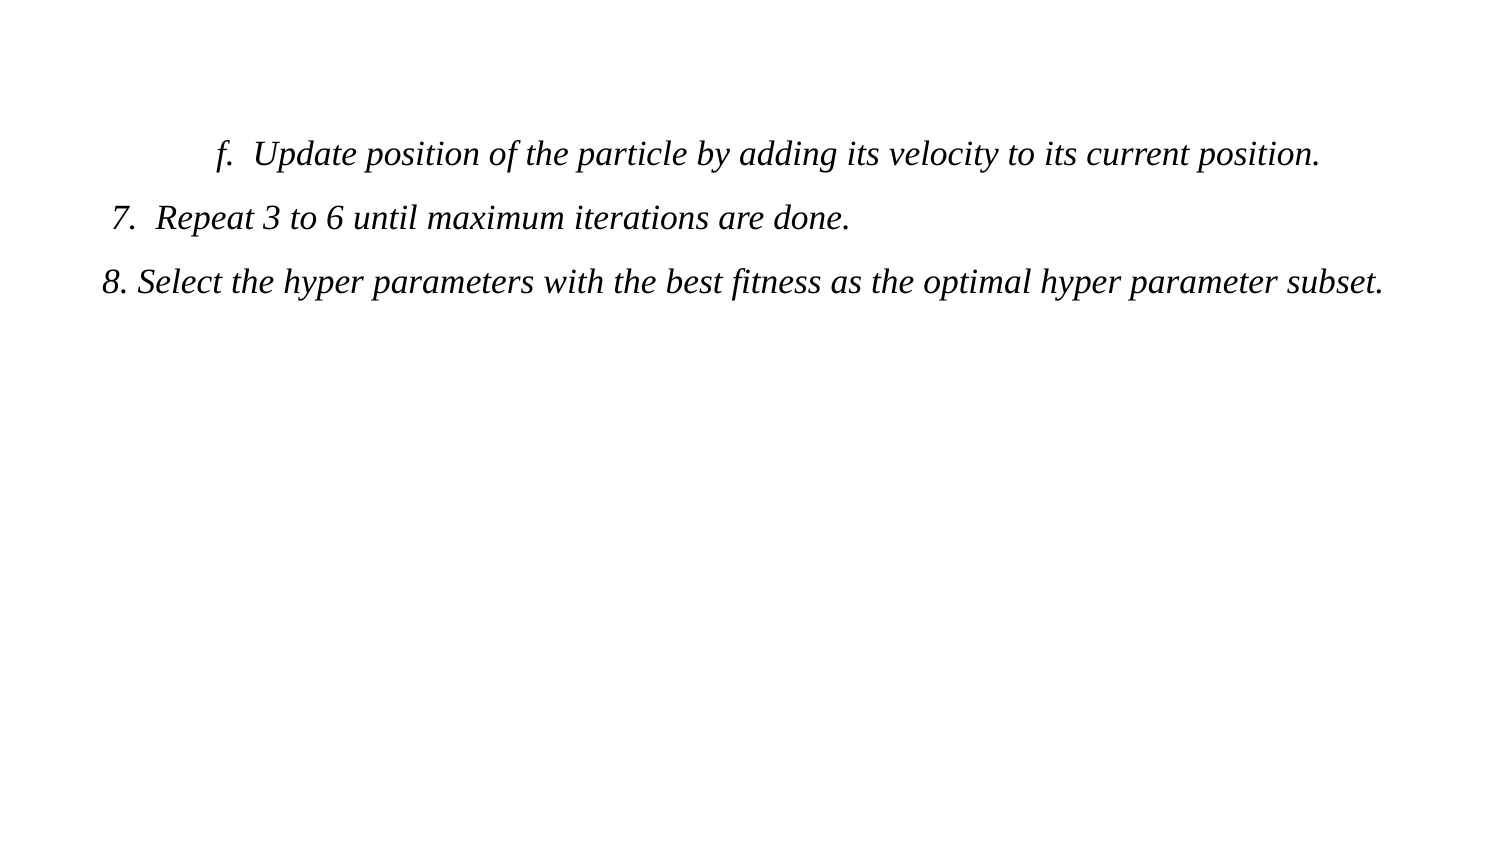

f.  Update position of the particle by adding its velocity to its current position.
     7.  Repeat 3 to 6 until maximum iterations are done.
    8. Select the hyper parameters with the best fitness as the optimal hyper parameter subset.